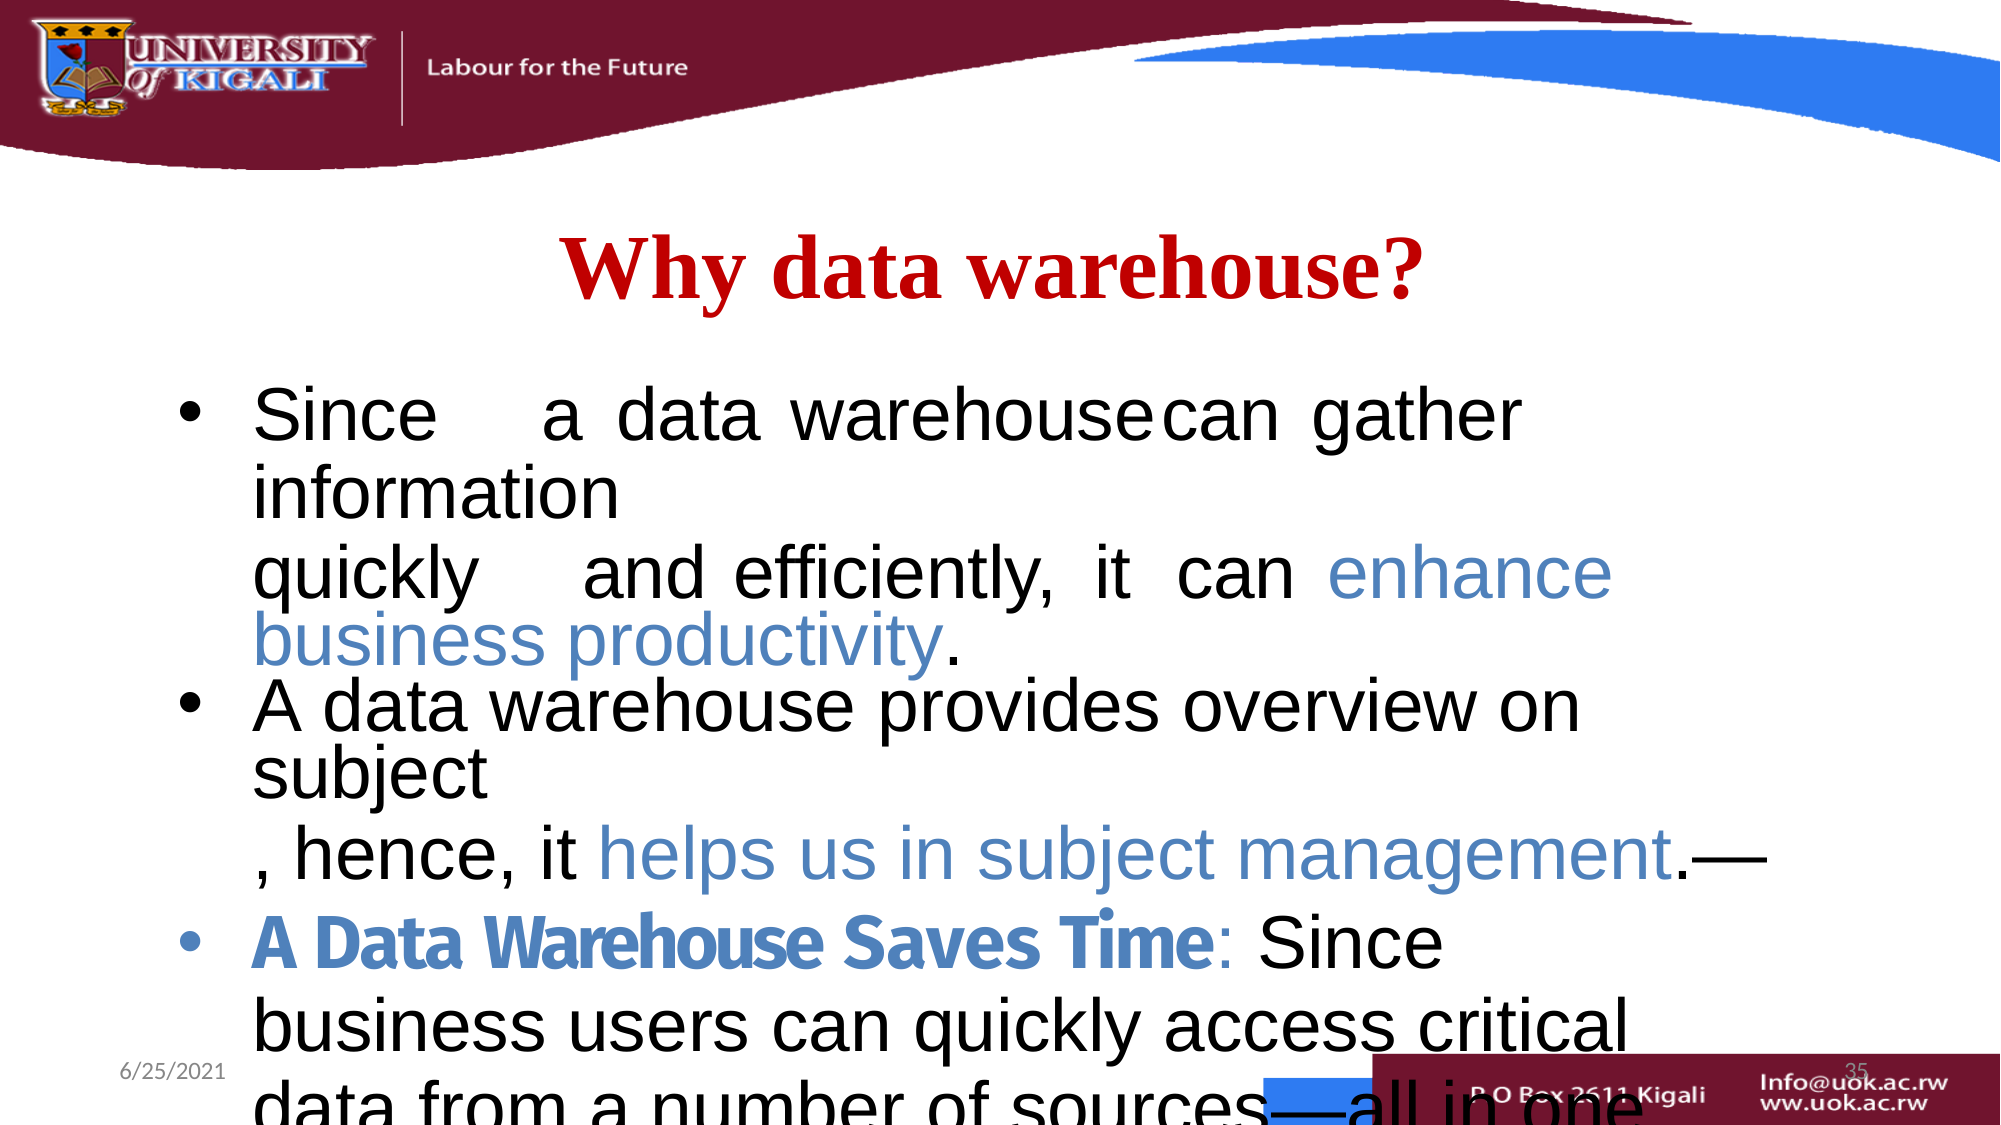

# Why data warehouse?
Since	a	data	warehouse	can	gather	information
quickly	and	efficiently,	it	can	enhance	business productivity.
A data warehouse provides overview on subject
, hence, it helps us in subject management.—
A Data Warehouse Saves Time: Since business users can quickly access critical data from a number of sources—all in one place
6/25/2021
35